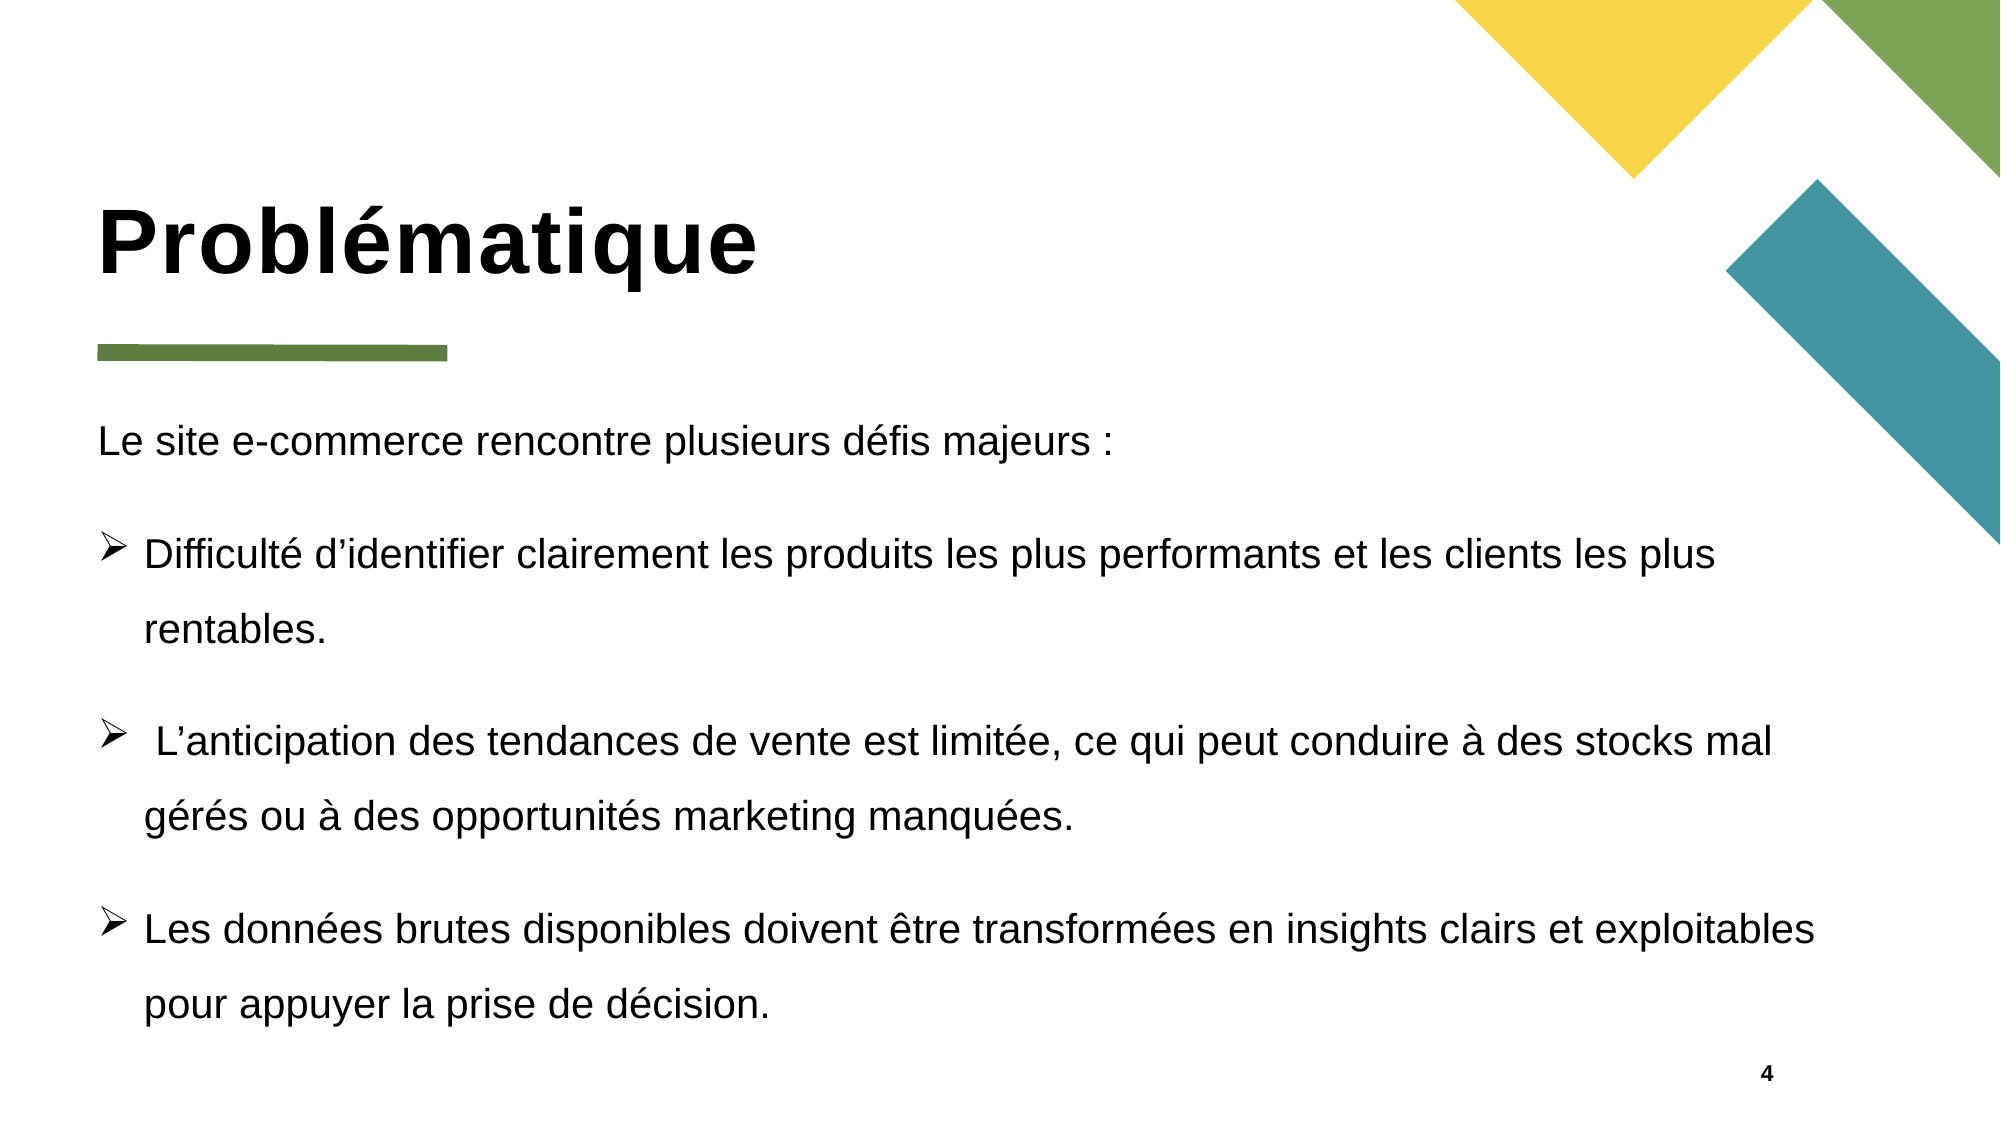

# Problématique
Le site e-commerce rencontre plusieurs défis majeurs :
Difficulté d’identifier clairement les produits les plus performants et les clients les plus rentables.
 L’anticipation des tendances de vente est limitée, ce qui peut conduire à des stocks mal gérés ou à des opportunités marketing manquées.
Les données brutes disponibles doivent être transformées en insights clairs et exploitables pour appuyer la prise de décision.

4